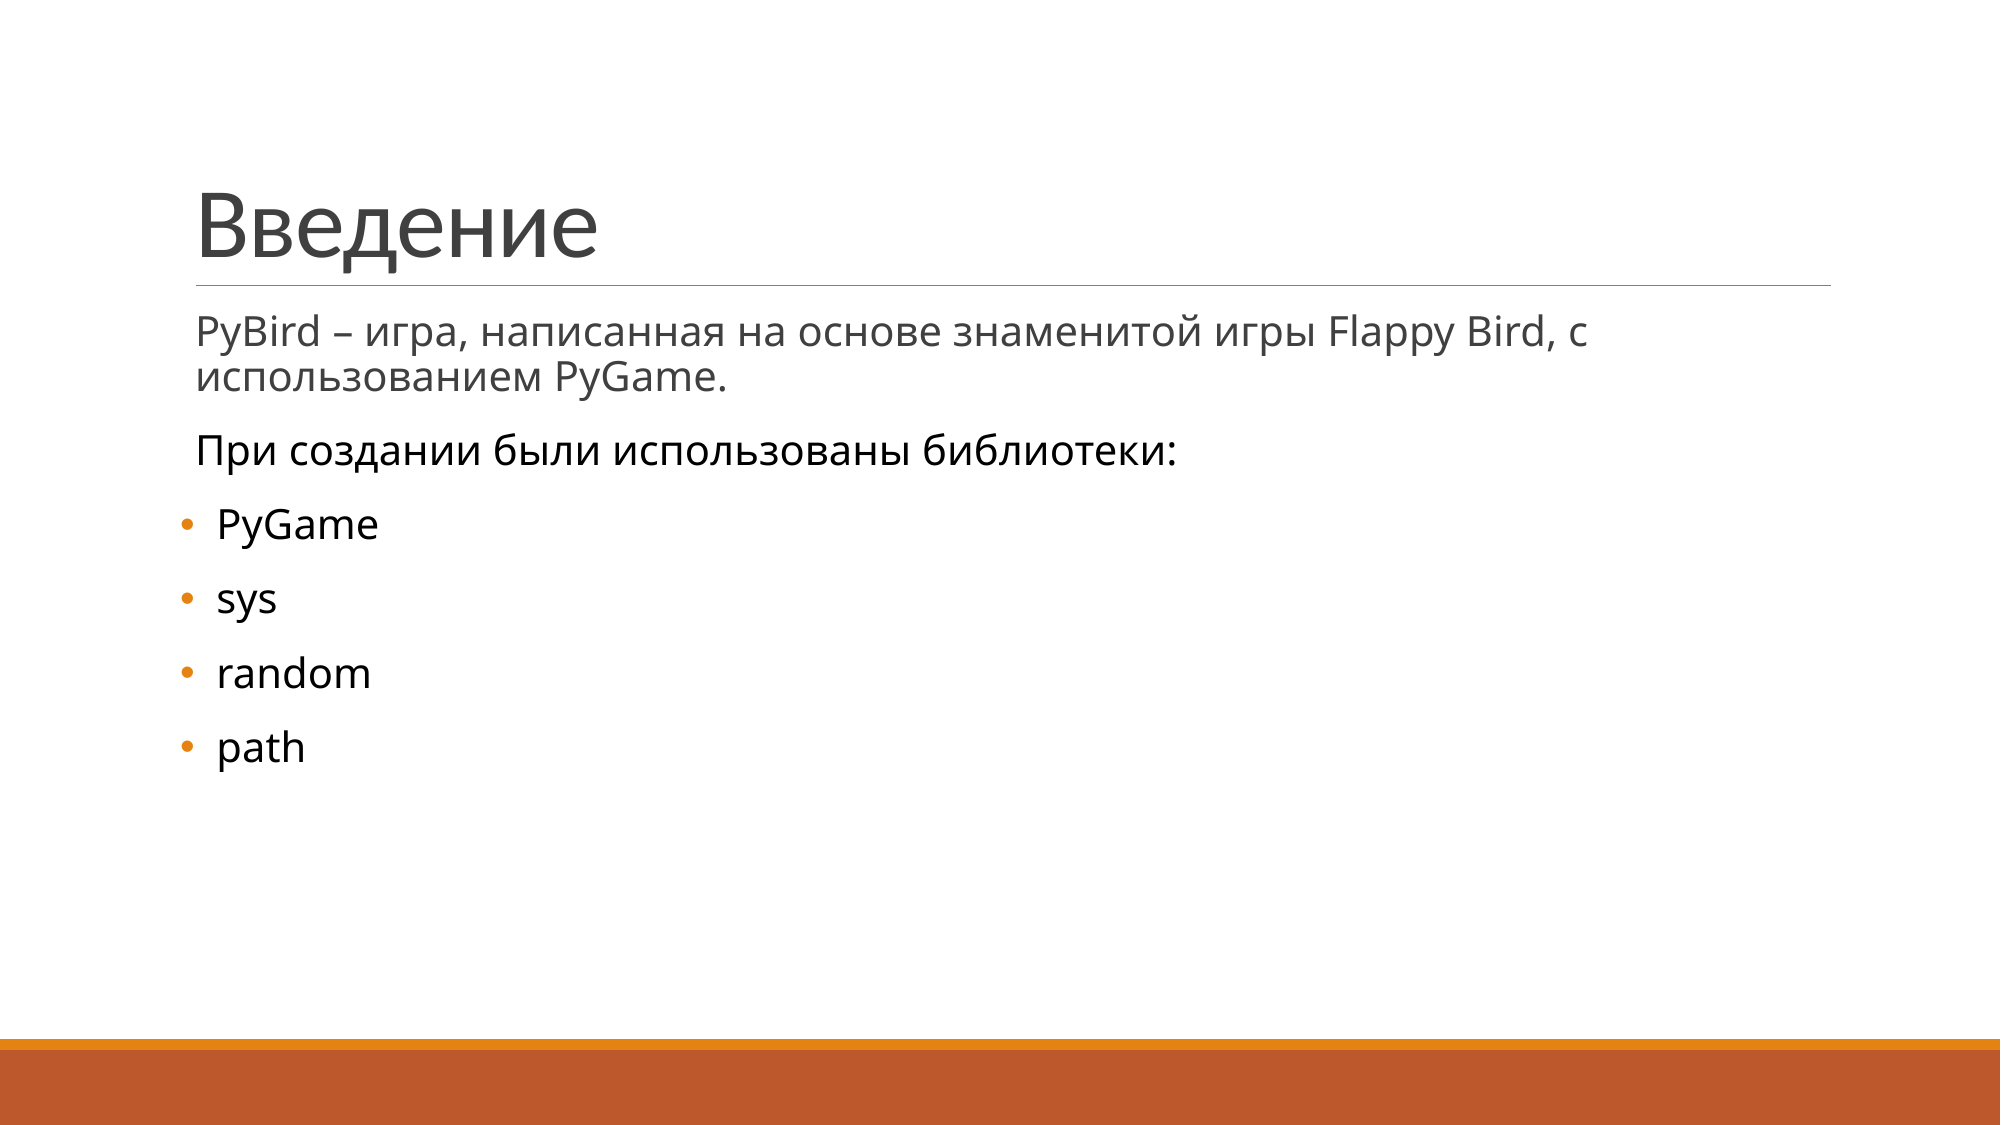

# Введение
PyBird – игра, написанная на основе знаменитой игры Flappy Bird, с использованием PyGame.
При создании были использованы библиотеки:
  PyGame
  sys
  random
  path